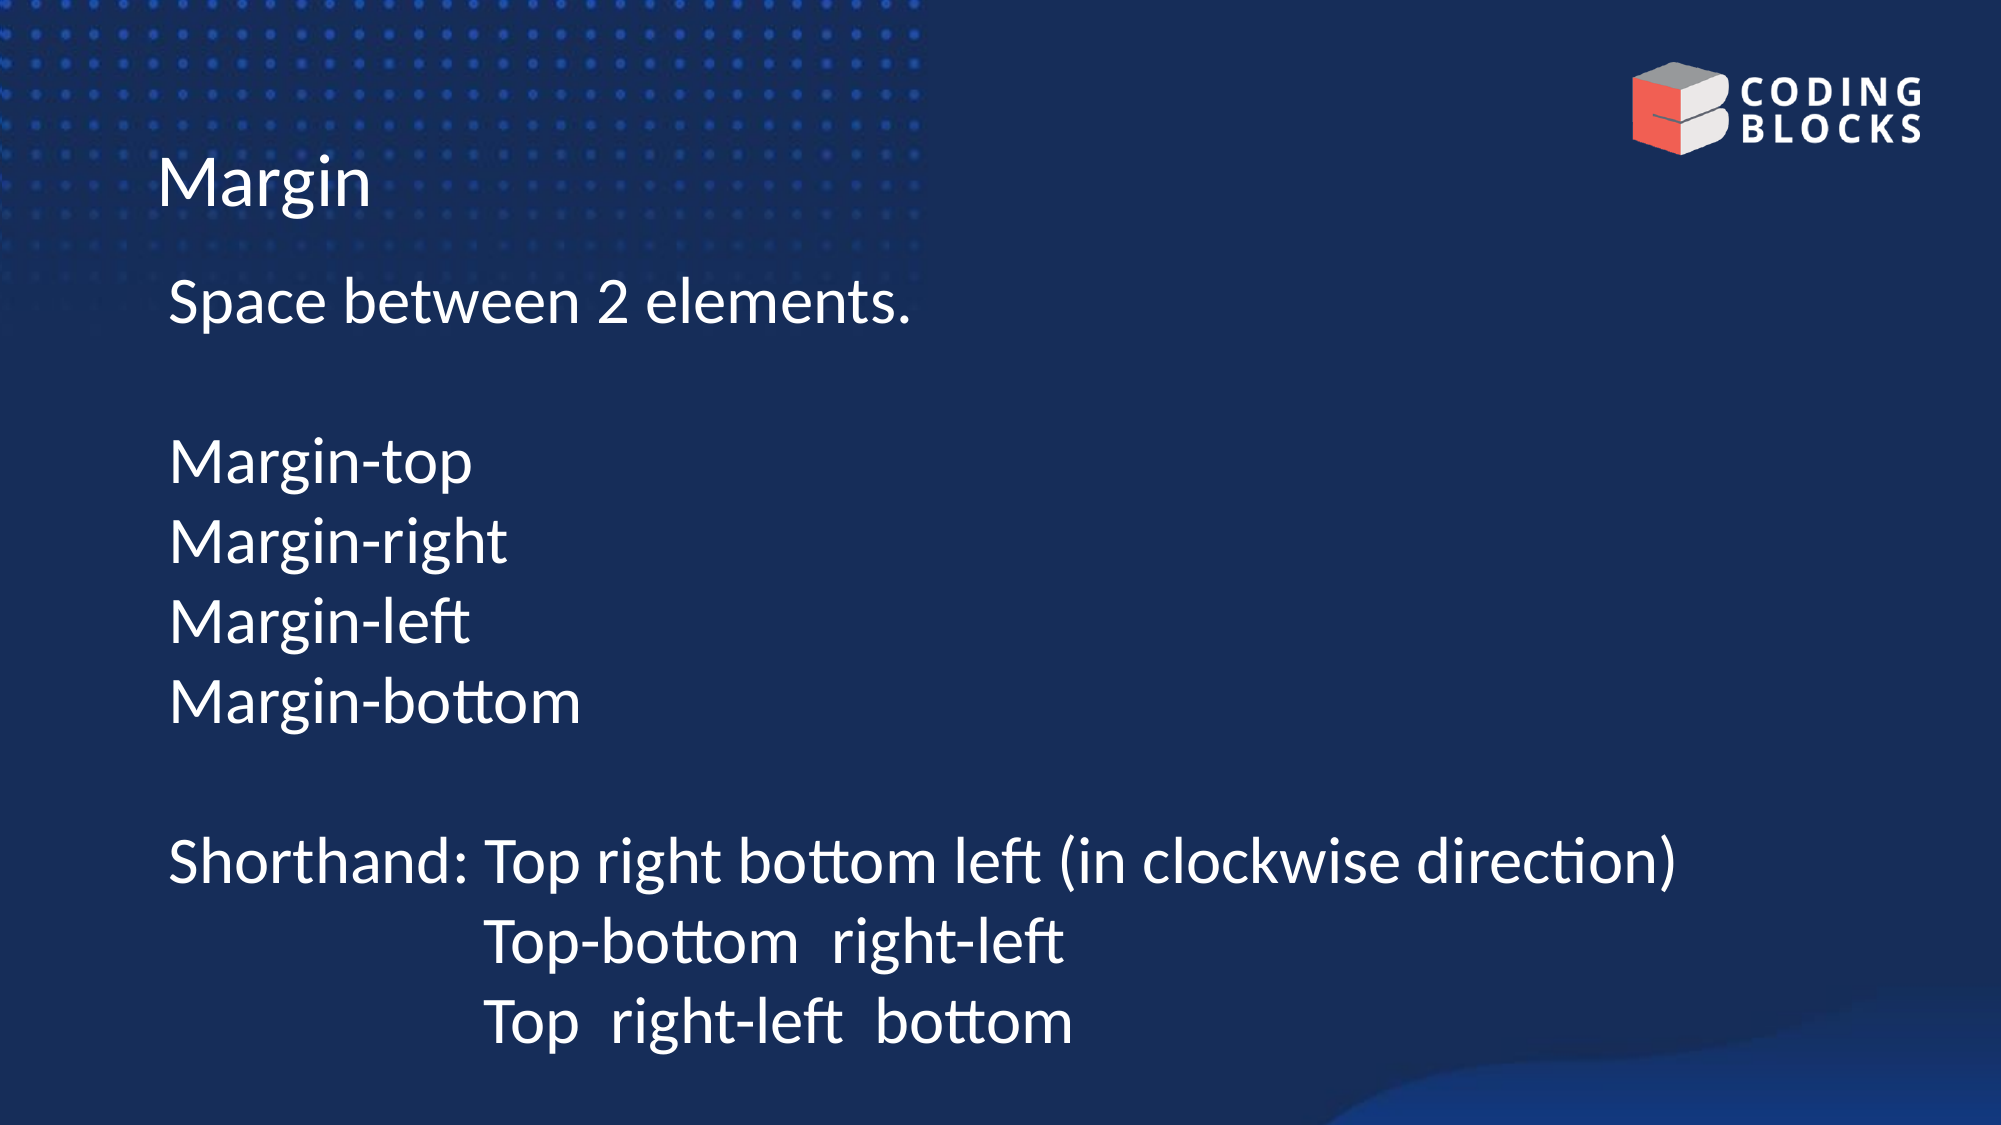

# Margin
Space between 2 elements.

Margin-top
Margin-right
Margin-left
Margin-bottom

Shorthand: Top right bottom left (in clockwise direction)
		 Top-bottom  right-left
		 Top  right-left  bottom